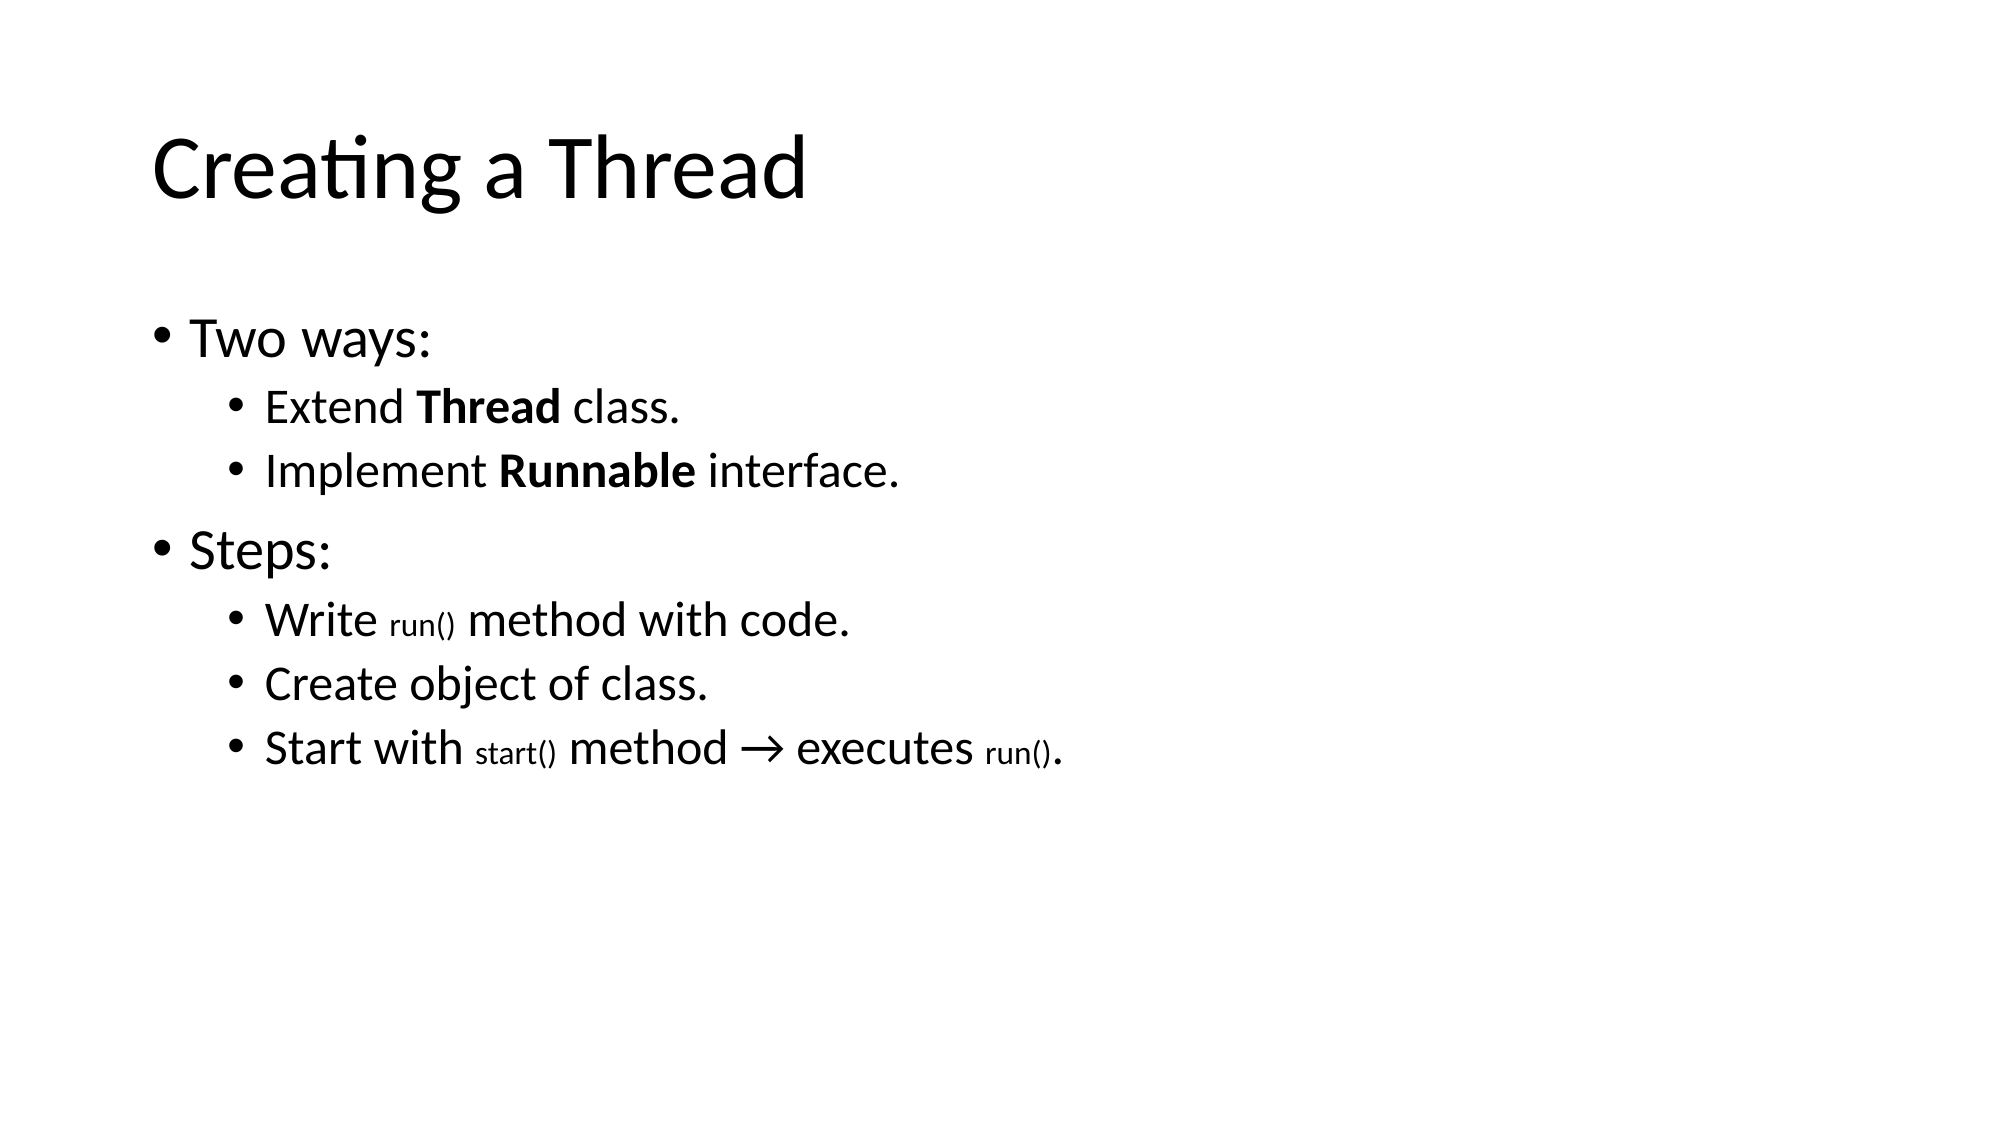

# Creating a Thread
Two ways:
Extend Thread class.
Implement Runnable interface.
Steps:
Write run() method with code.
Create object of class.
Start with start() method → executes run().